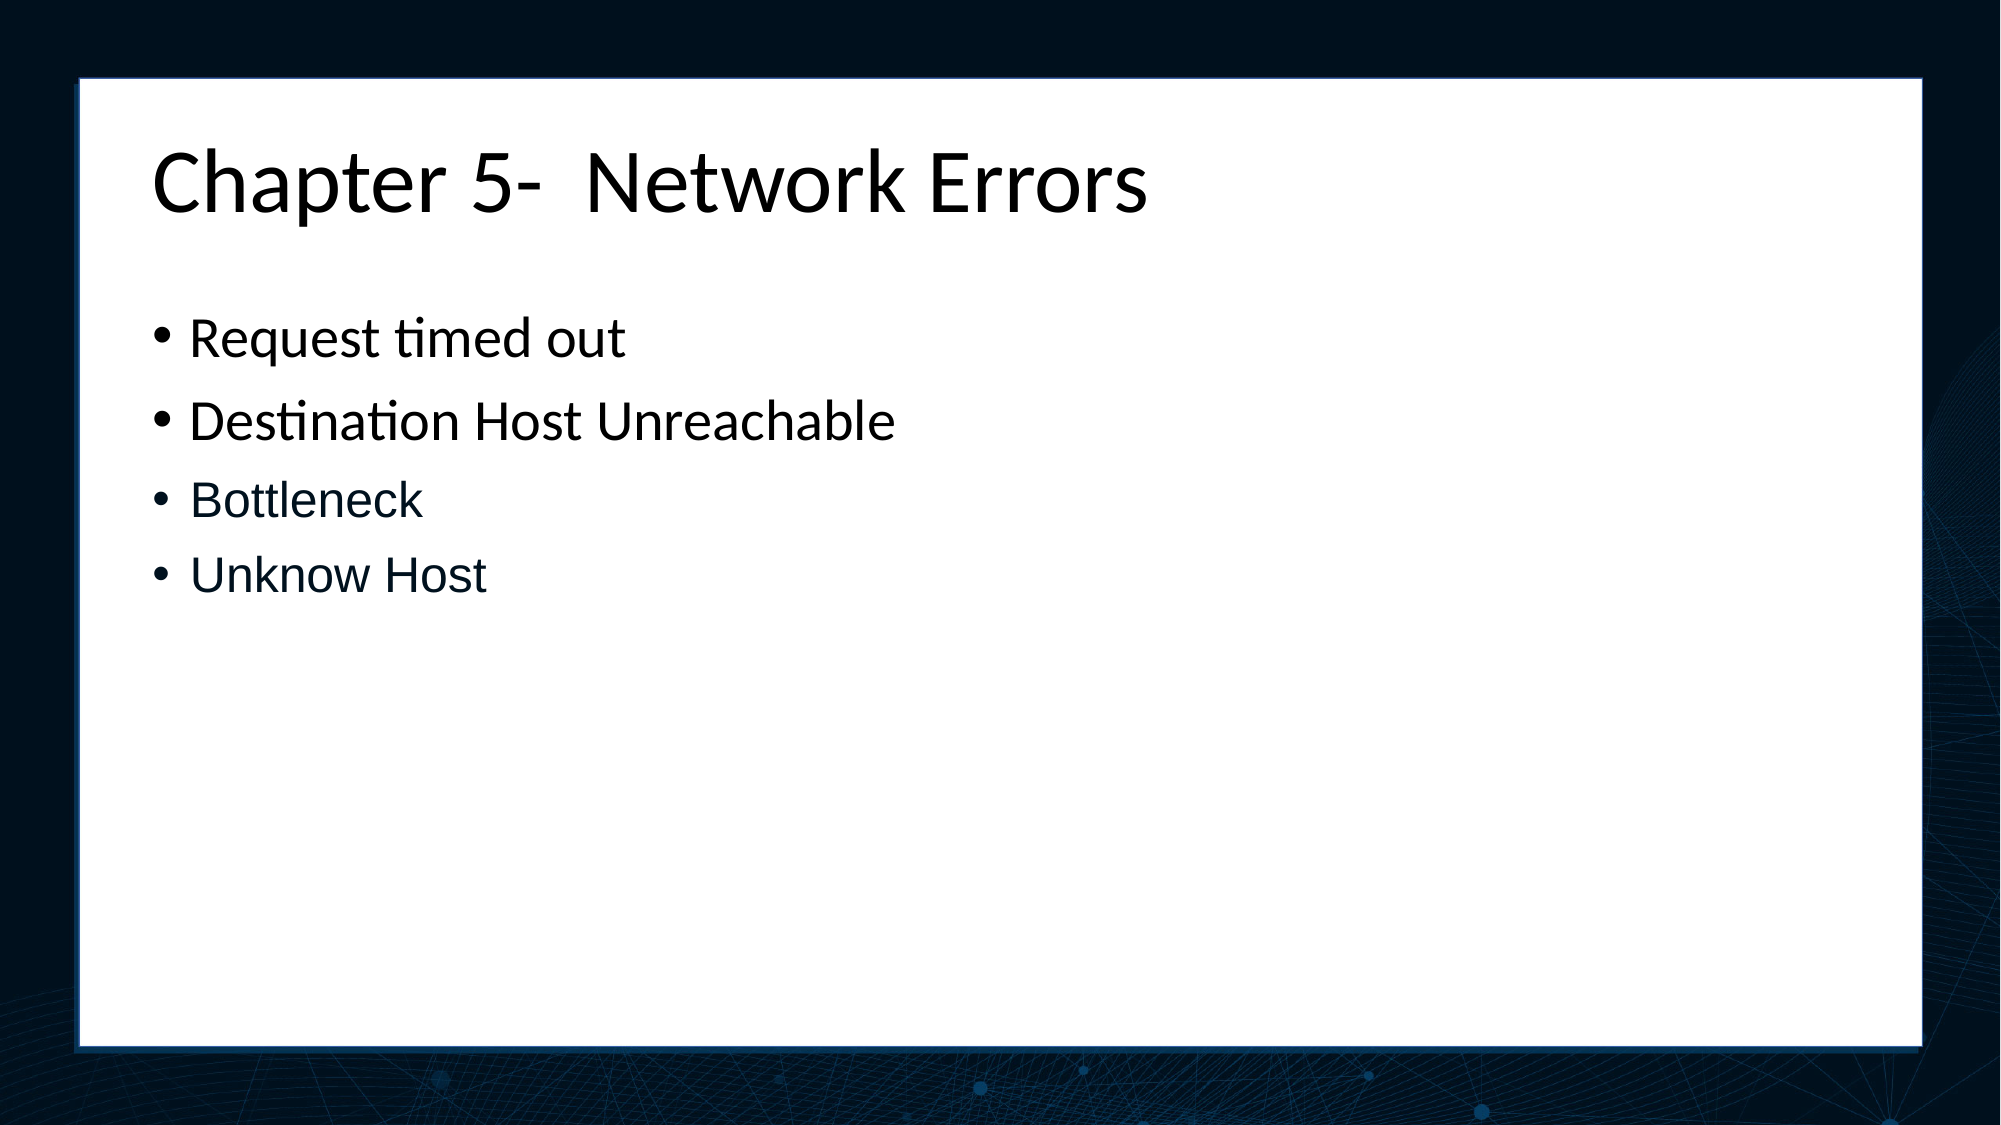

# Chapter 5-  Network Errors
Request timed out
Destination Host Unreachable
Bottleneck
Unknow Host